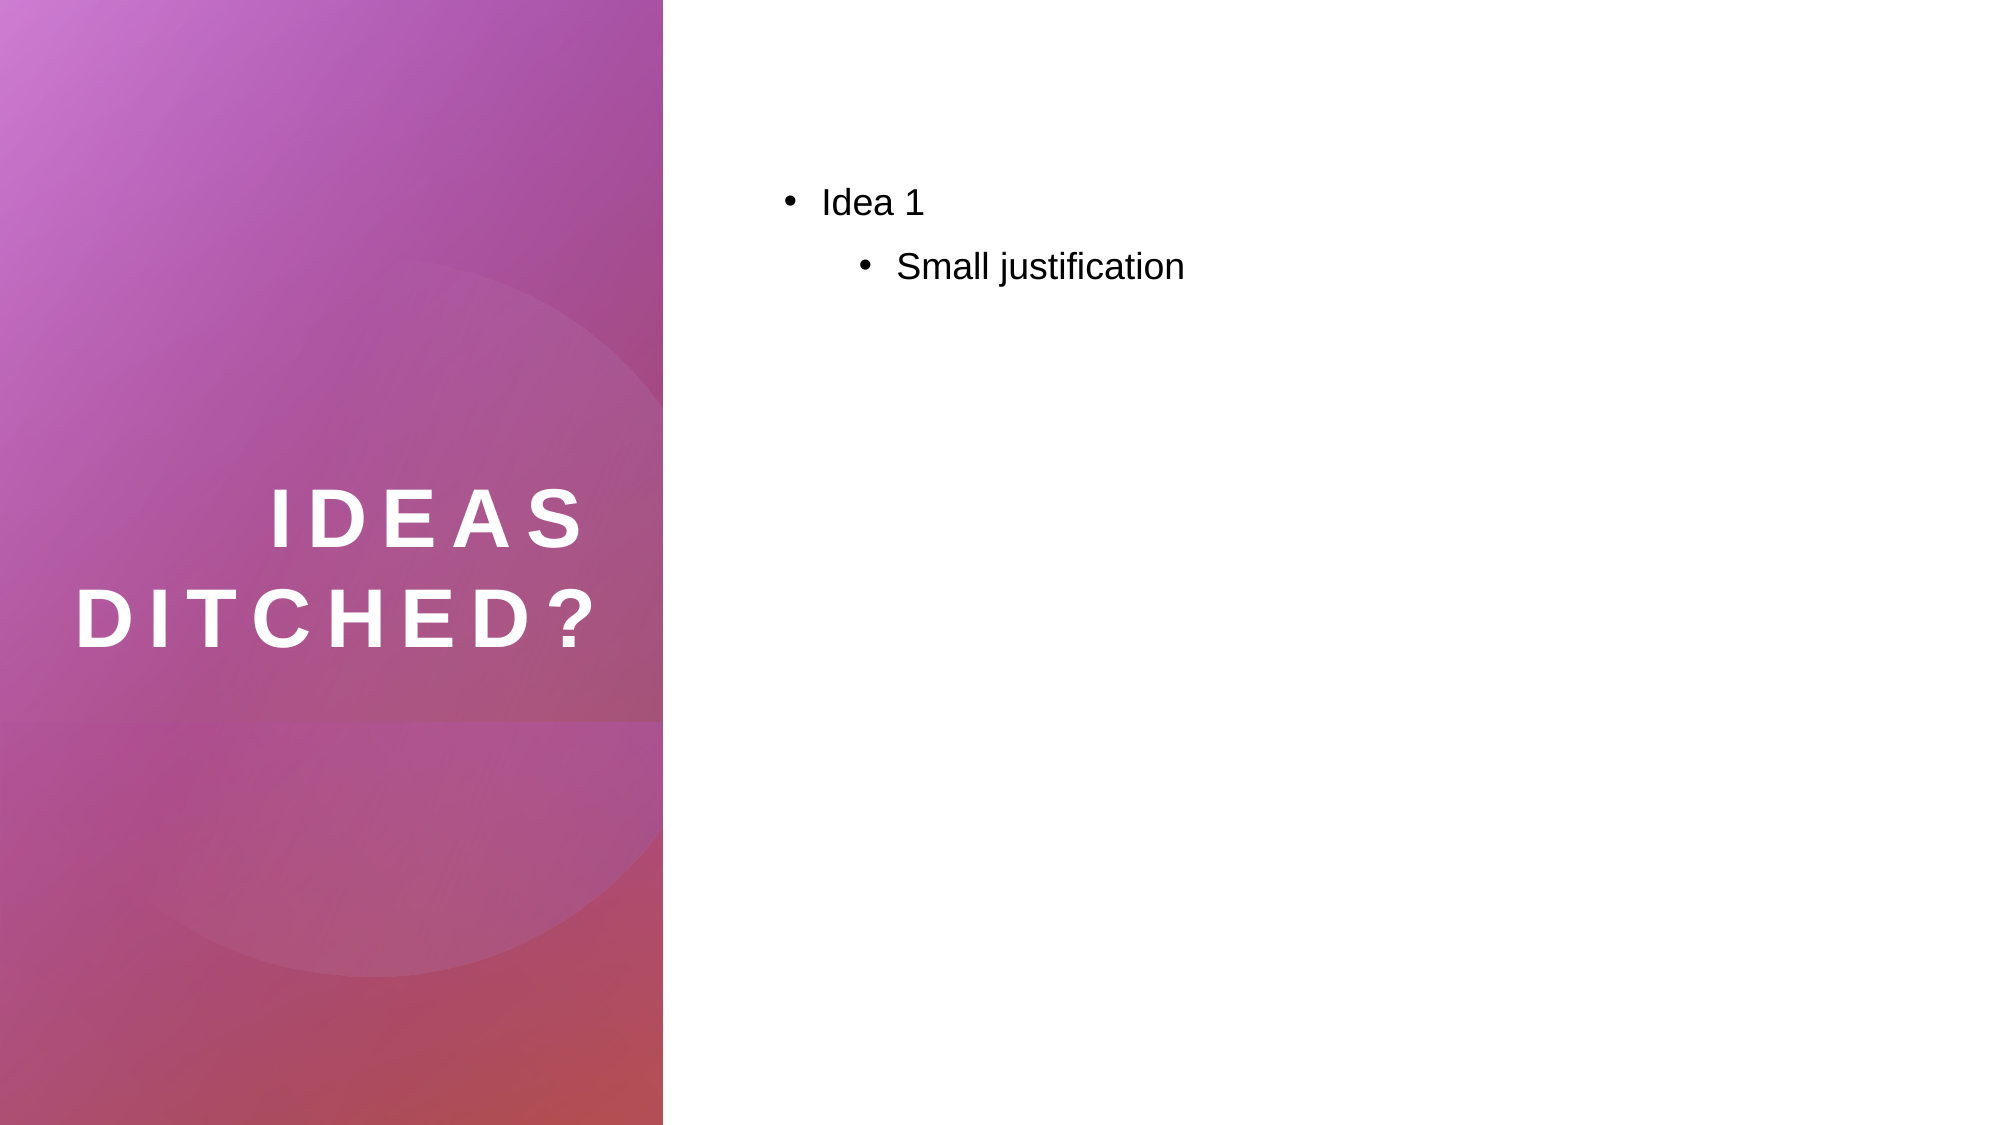

# Ideas Ditched?
Idea 1
Small justification